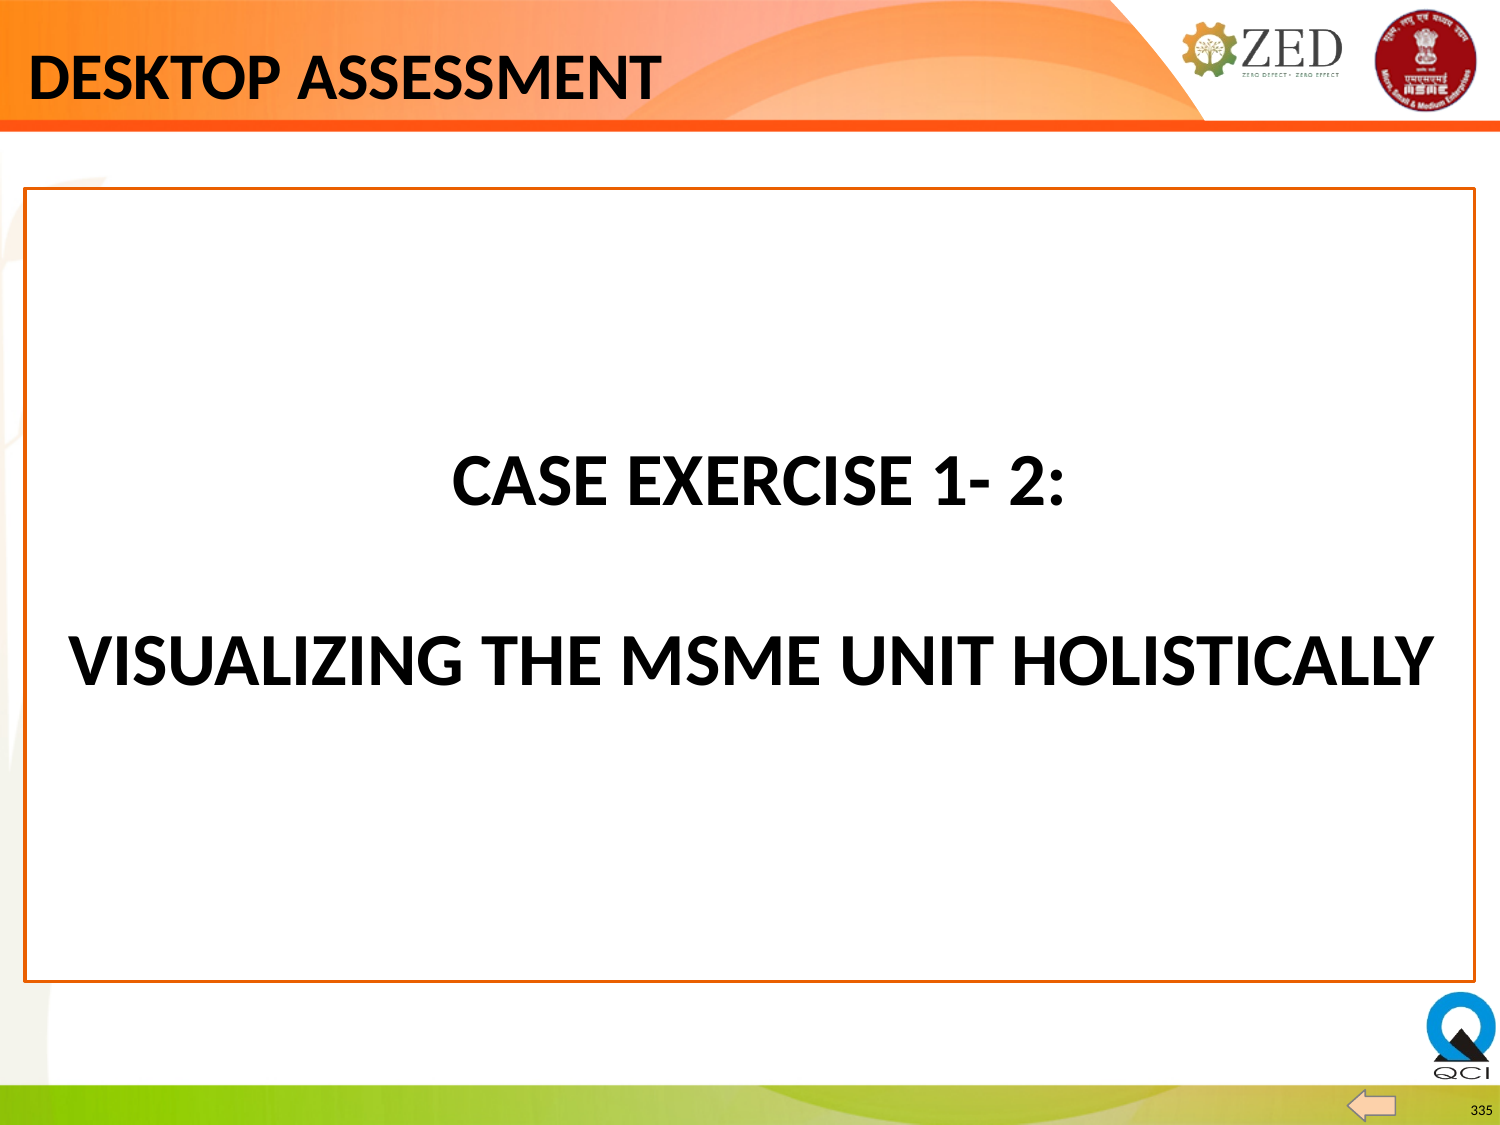

# DESKTOP ASSESSMENT

 CASE EXERCISE 1- 2:
VISUALIZING THE MSME UNIT HOLISTICALLY